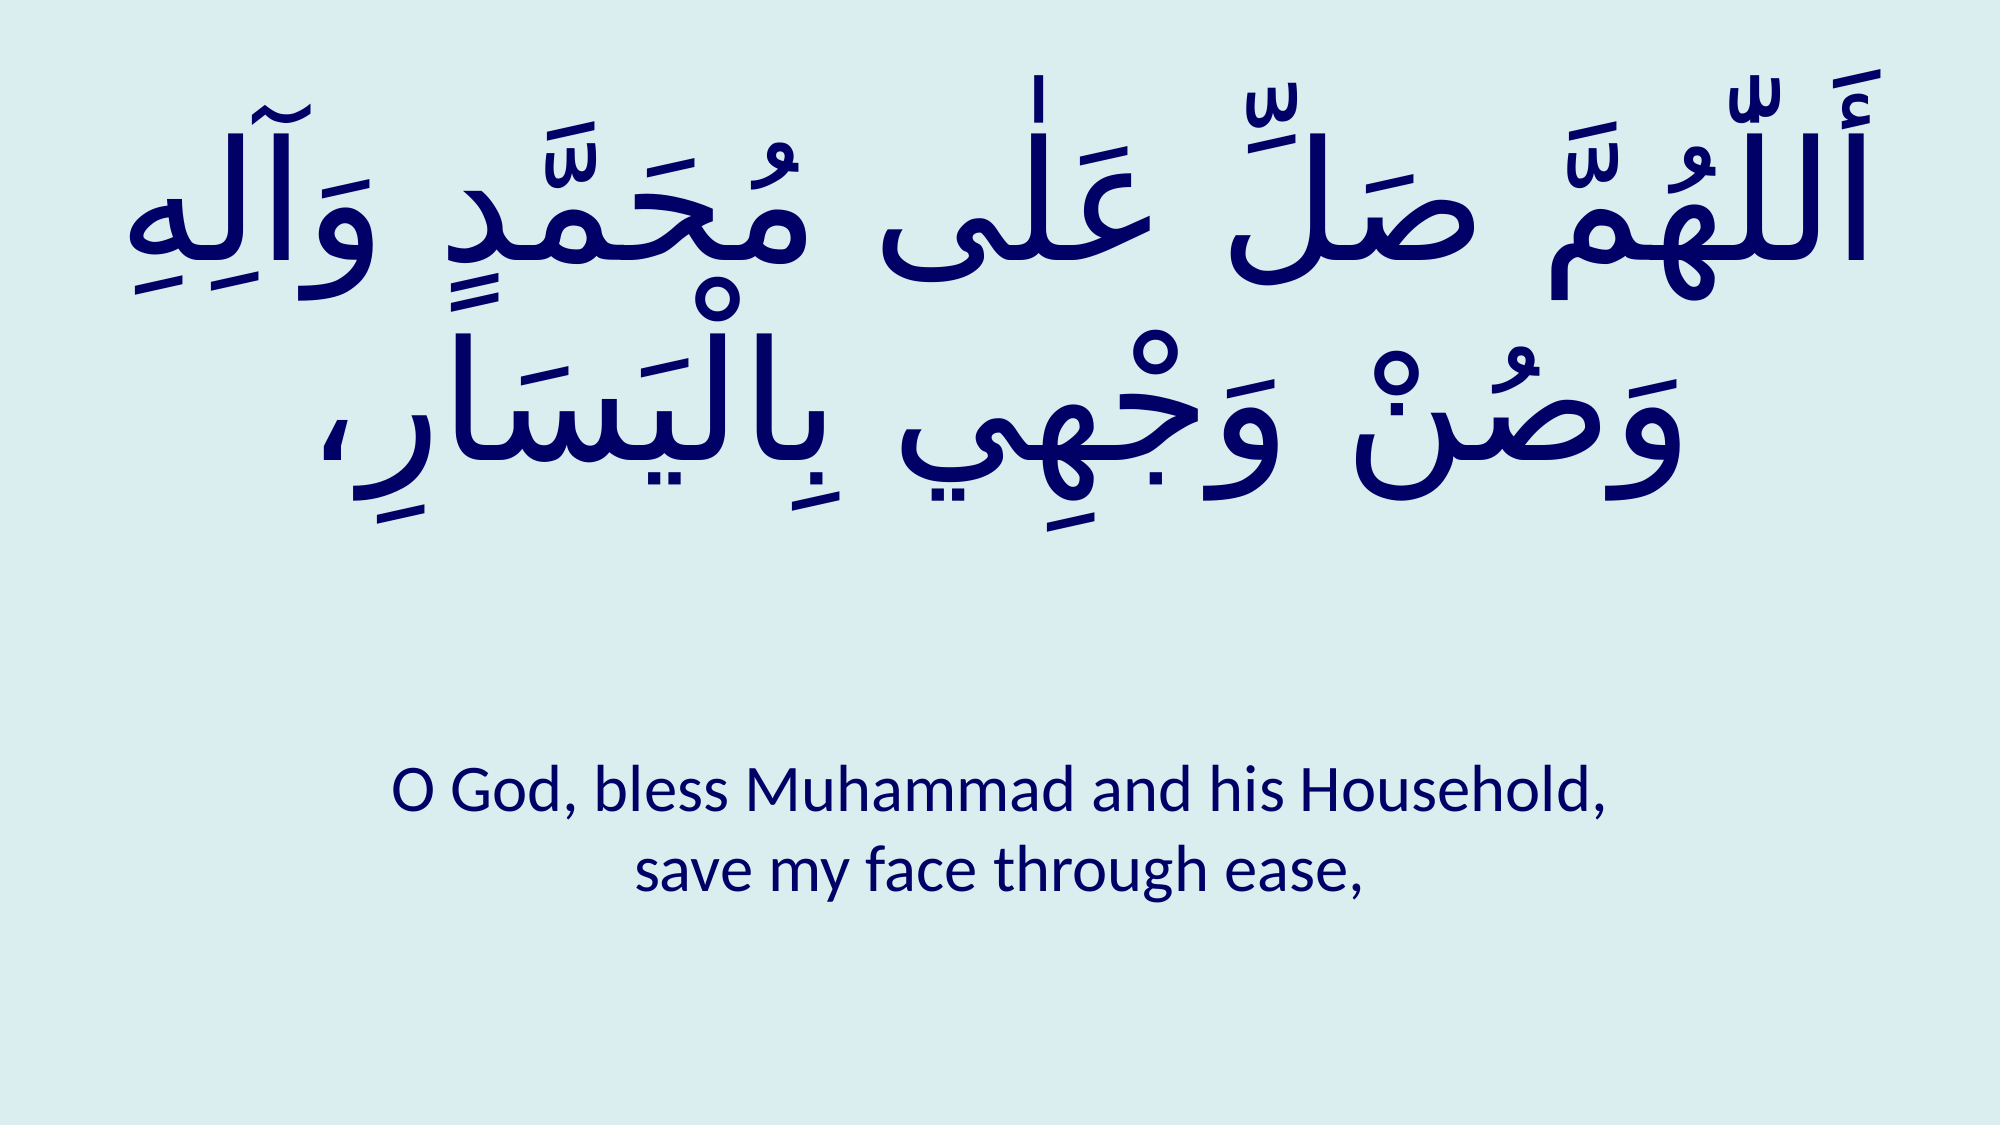

# أَللّٰهُمَّ صَلِّ عَلٰى مُحَمَّدٍ وَآلِهِ وَصُنْ وَجْهِي بِالْيَسَارِ،
O God, bless Muhammad and his Household, save my face through ease,